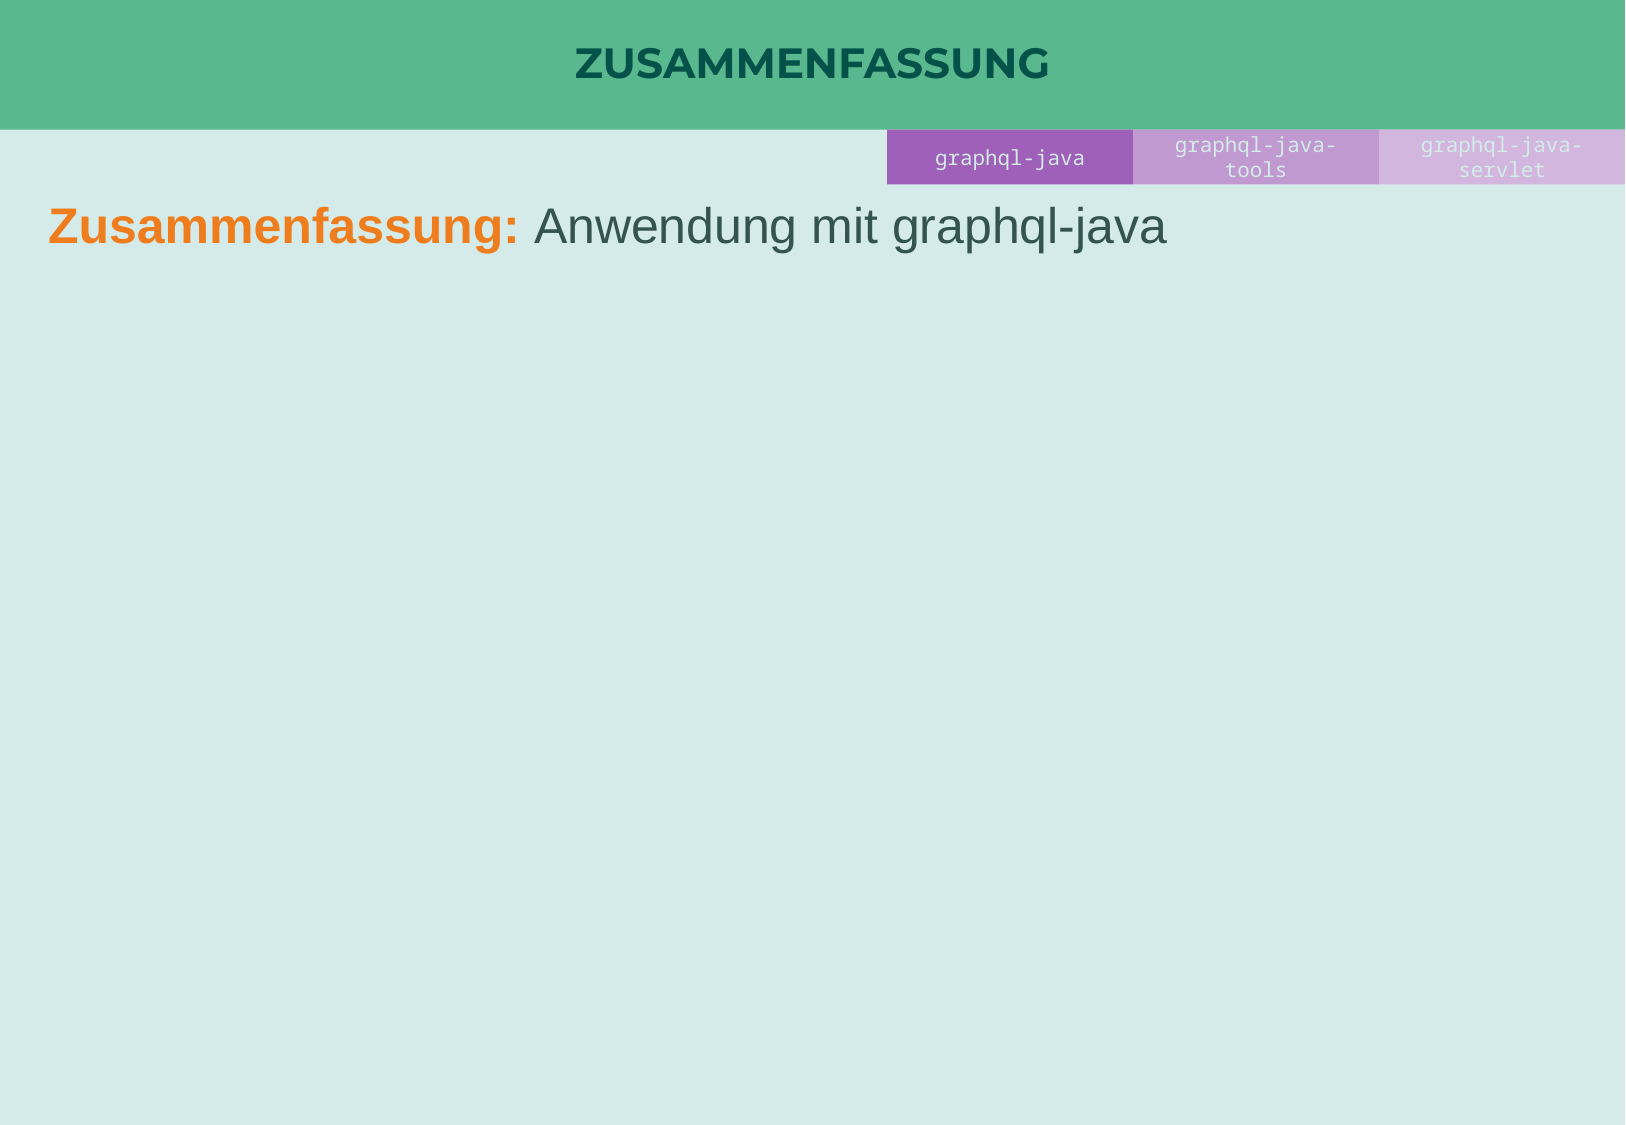

# Zusammenfassung
graphql-java
graphql-java-tools
graphql-java-servlet
Zusammenfassung: Anwendung mit graphql-java